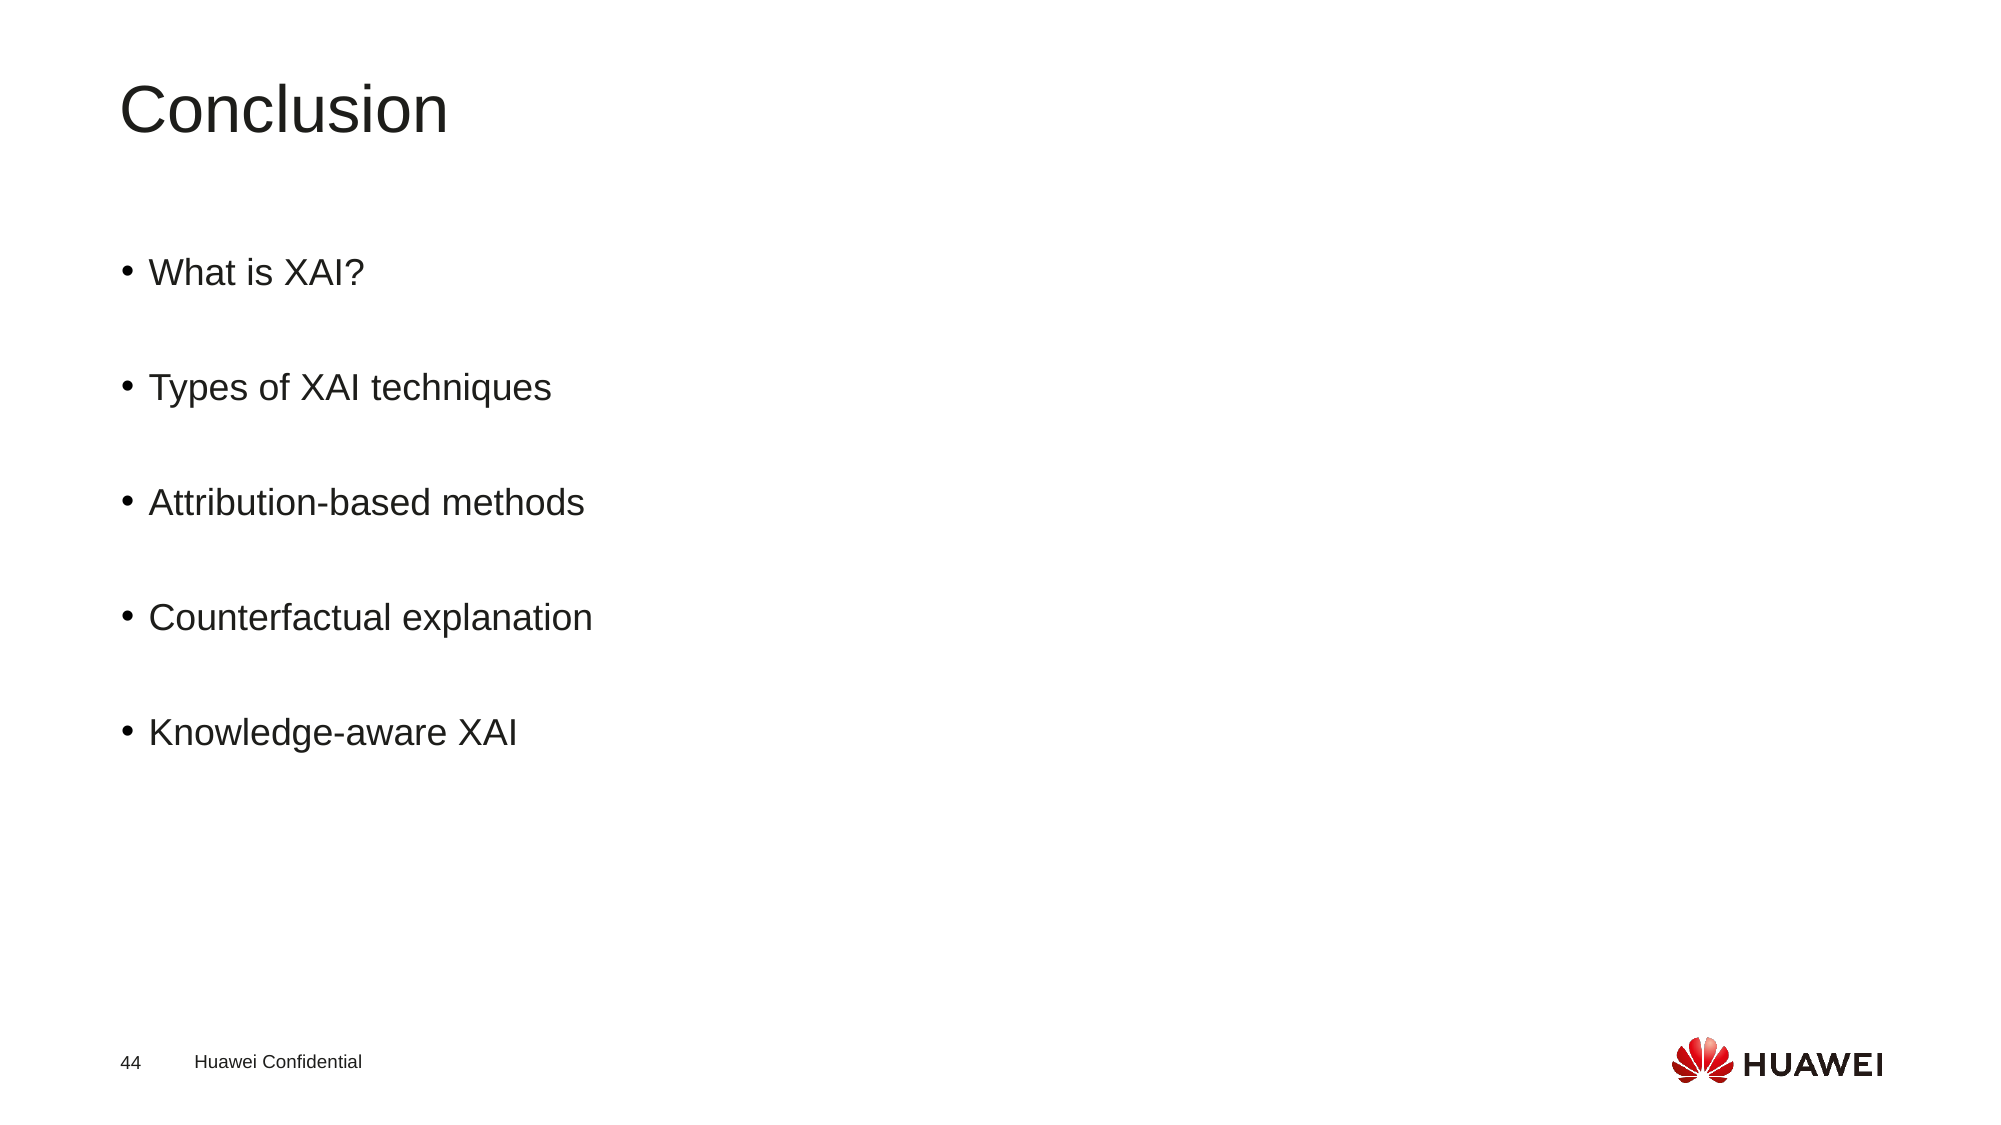

Conclusion
What is XAI?

Types of XAI techniques

Attribution-based methods

Counterfactual explanation

Knowledge-aware XAI